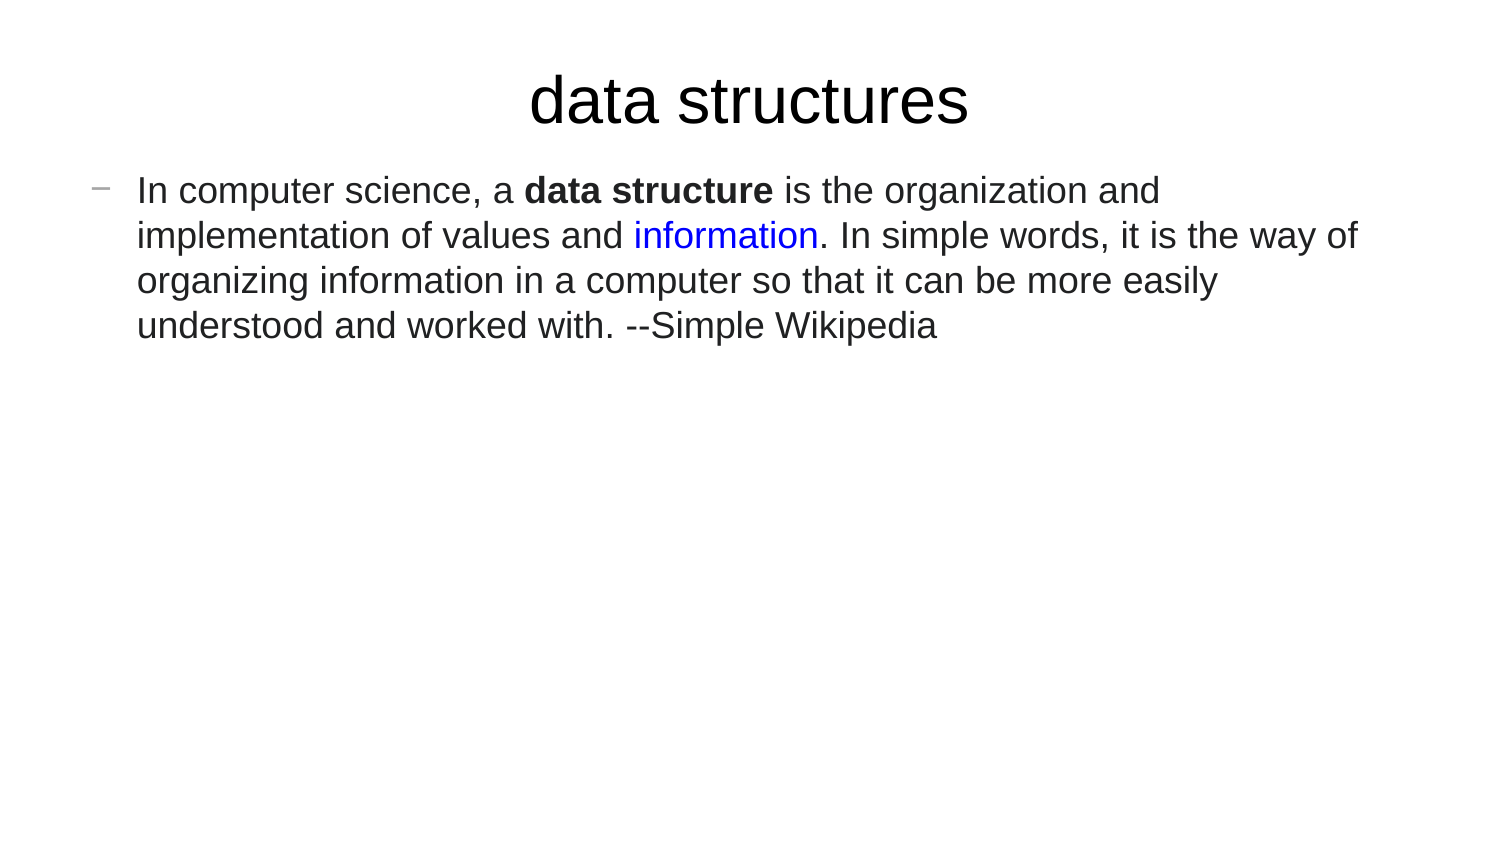

# data structures
In computer science, a data structure is the organization and implementation of values and information. In simple words, it is the way of organizing information in a computer so that it can be more easily understood and worked with. --Simple Wikipedia